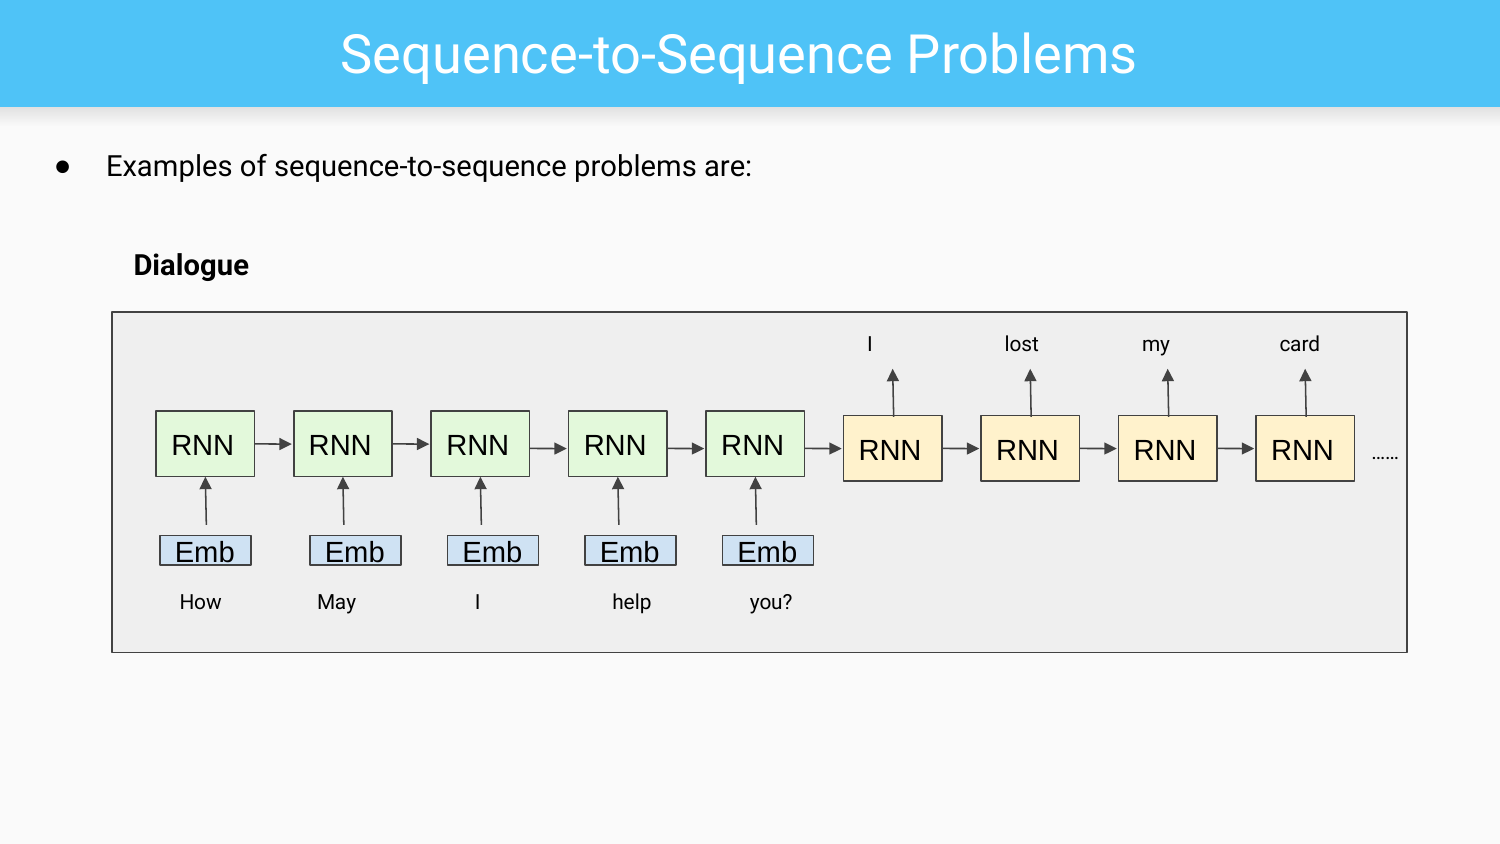

# Sequence-to-Sequence Problems
Examples of sequence-to-sequence problems are:
Dialogue

I
lost
my
card
RNN
RNN
RNN
RNN
RNN
RNN
RNN
RNN
RNN
……
Emb
Emb
Emb
Emb
Emb
How
May
I
help
you?